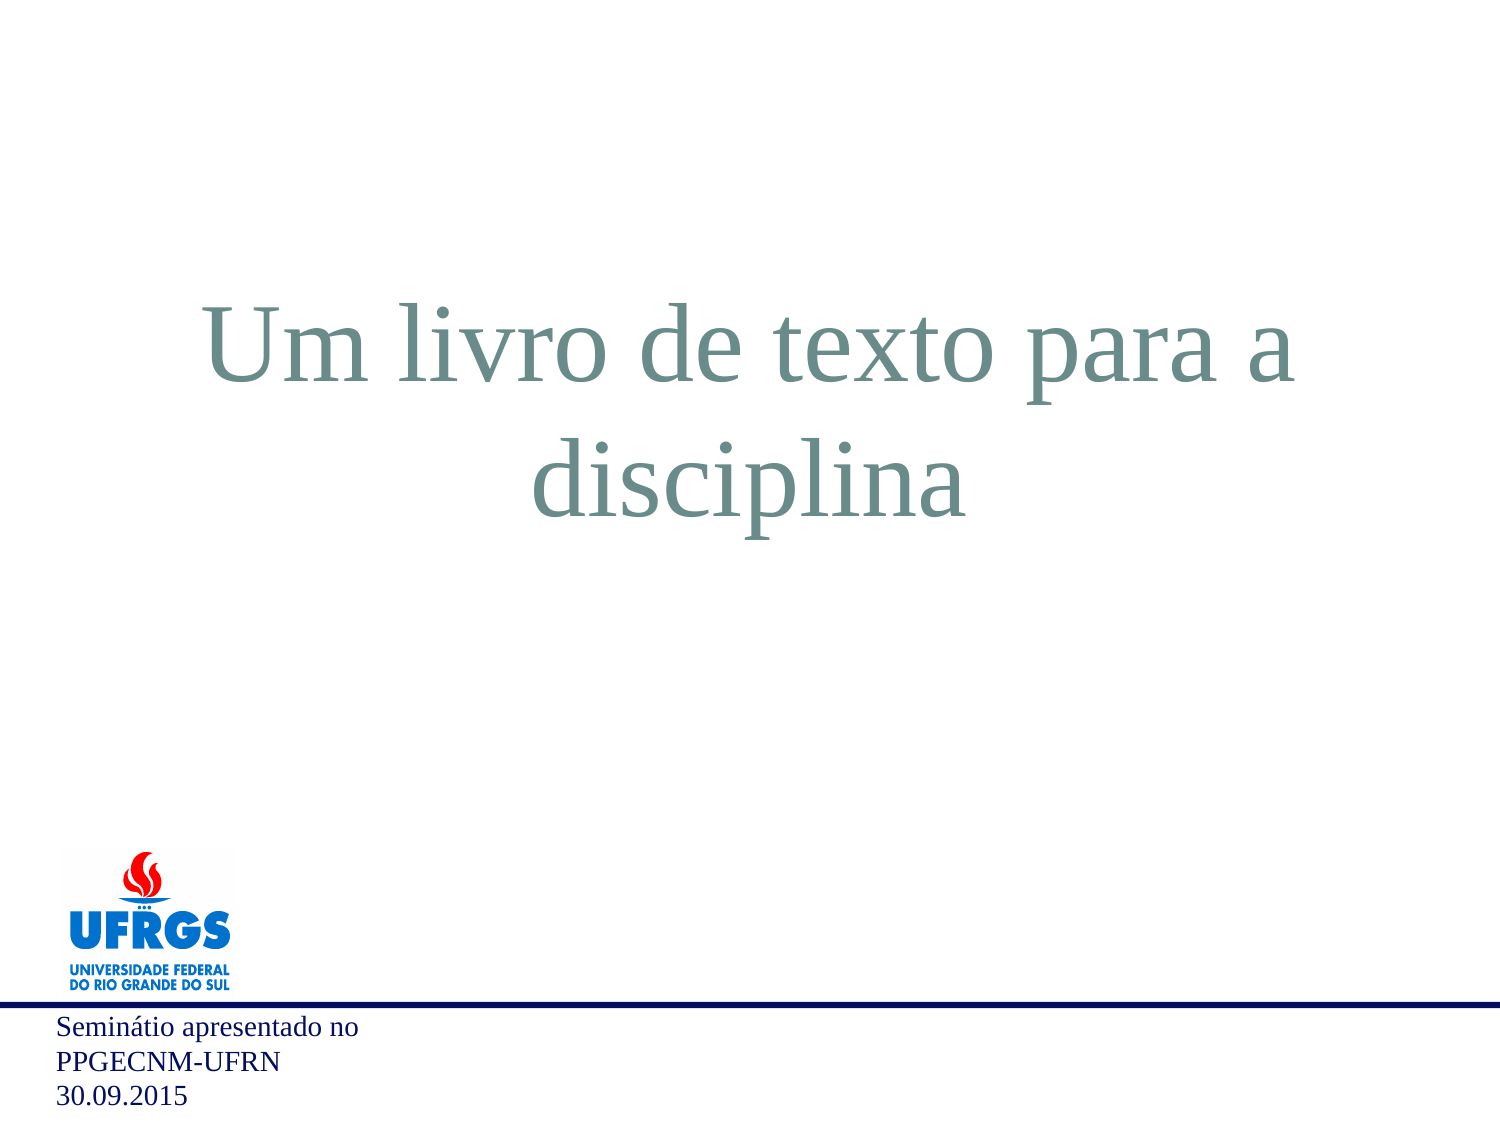

Um livro de texto para a disciplina